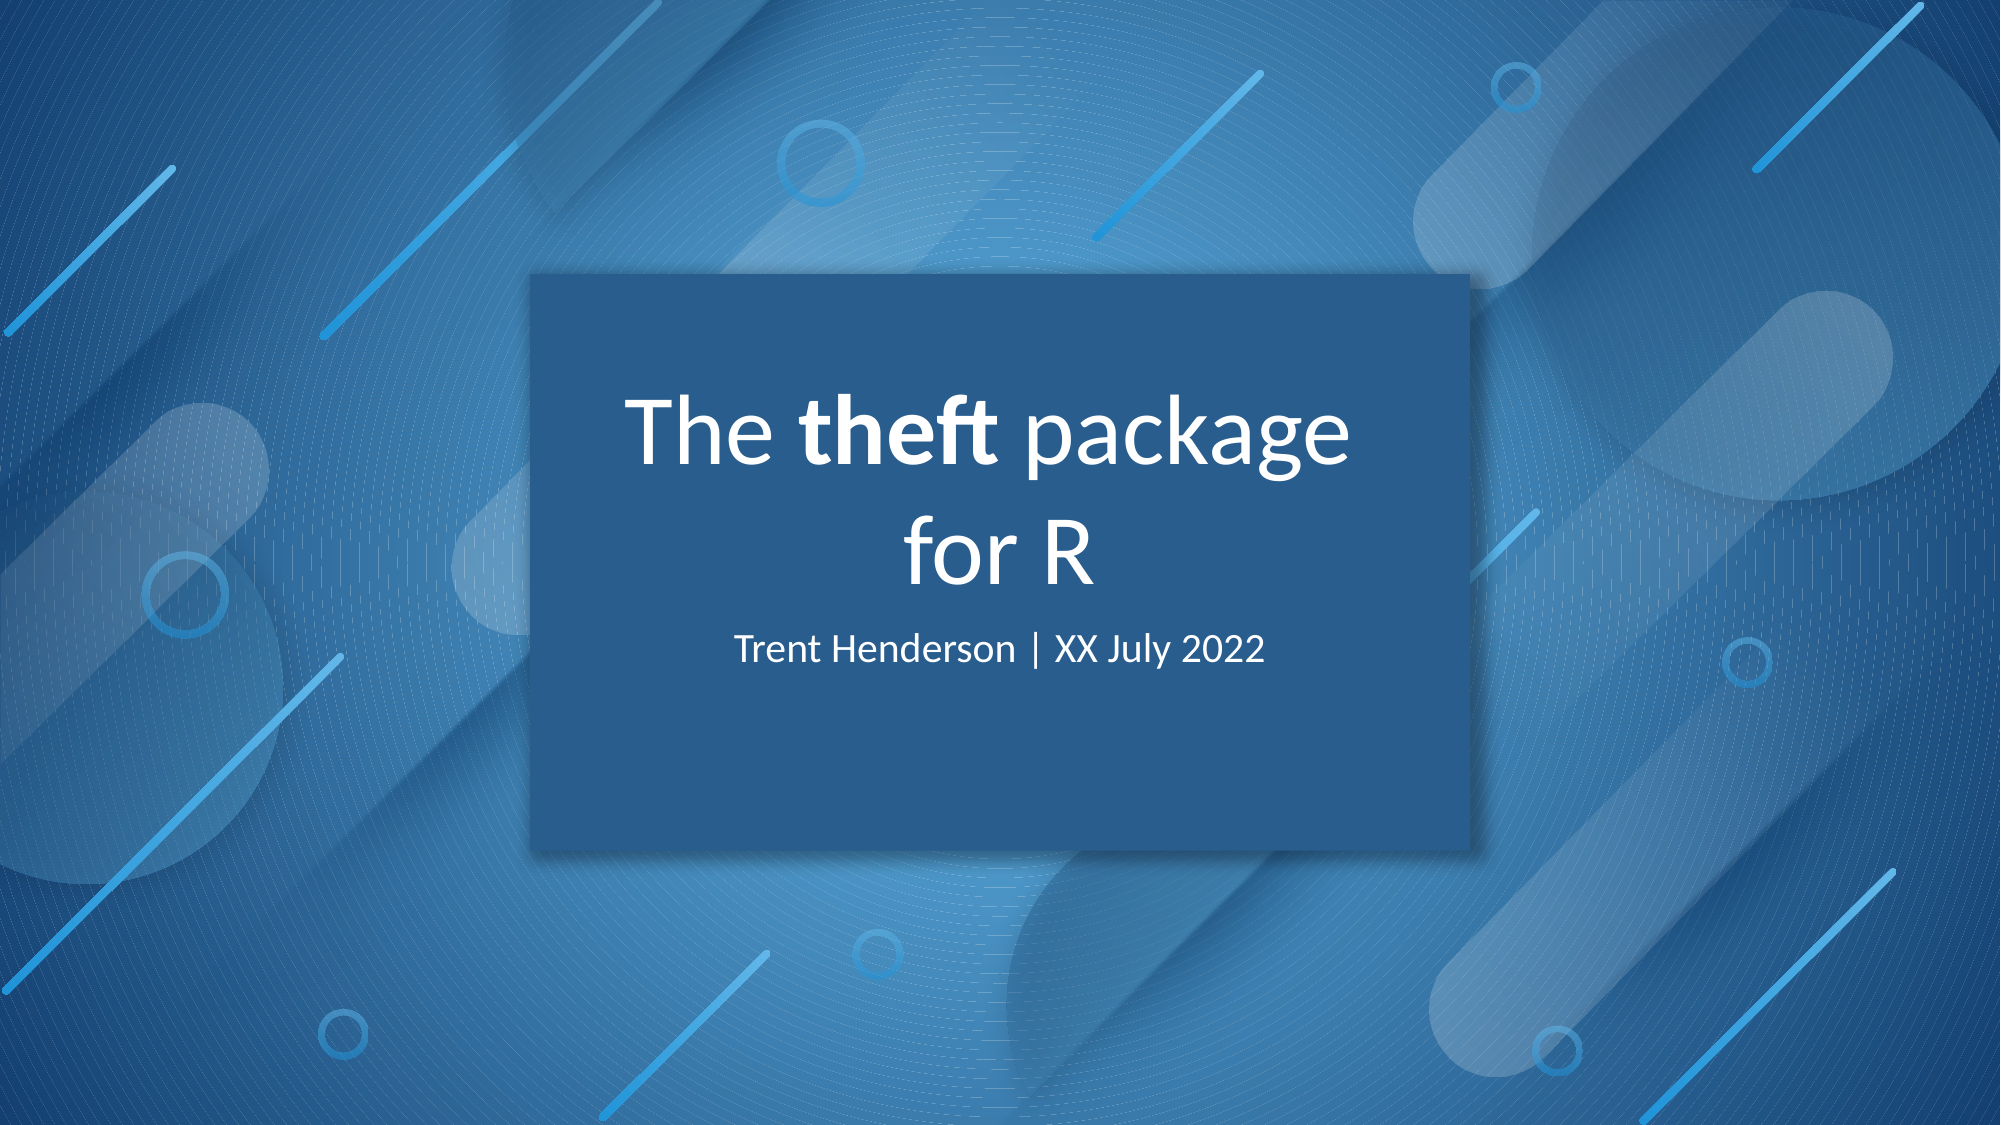

The theft package
for R
Trent Henderson | XX July 2022